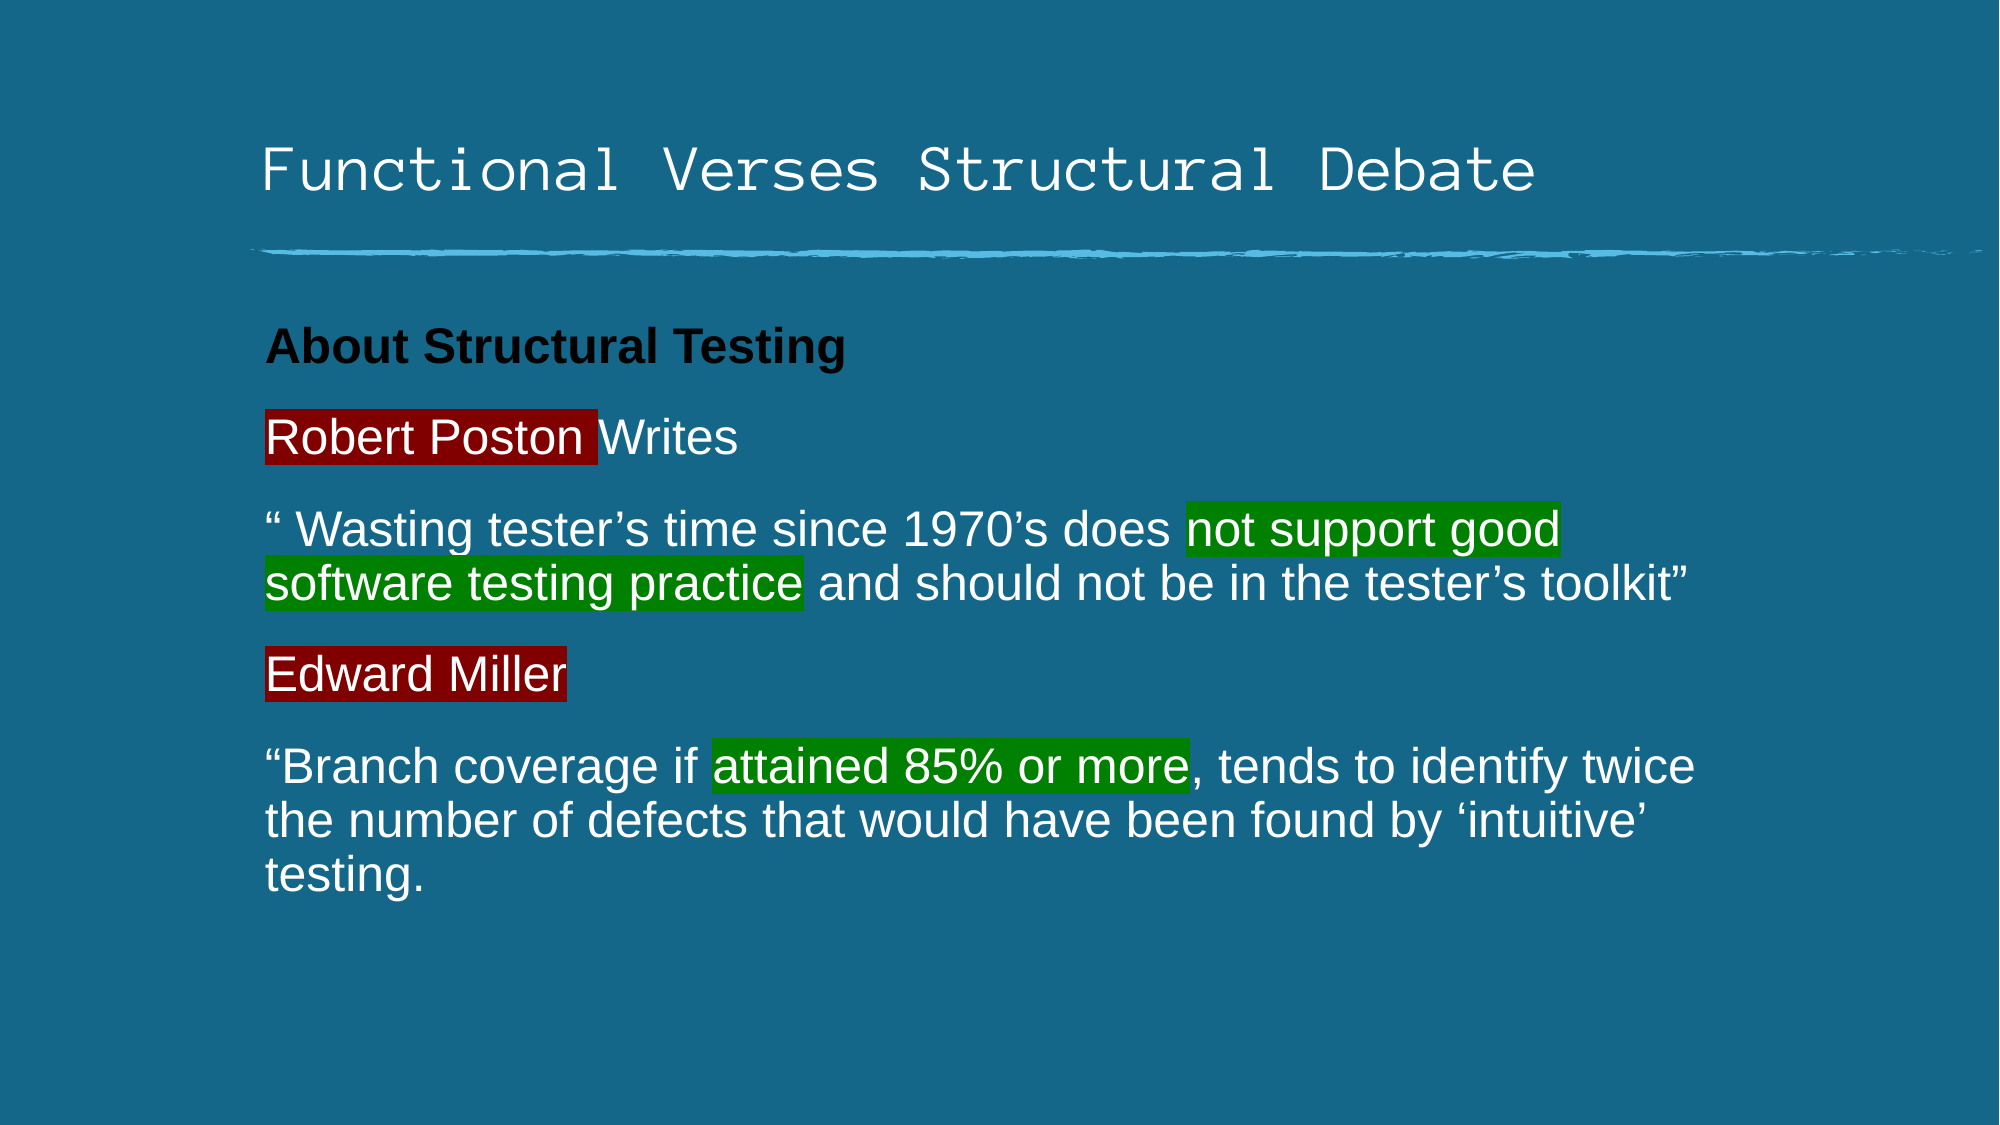

# Functional Verses Structural Debate
About Structural Testing
Robert Poston Writes
“ Wasting tester’s time since 1970’s does not support good software testing practice and should not be in the tester’s toolkit”
Edward Miller
“Branch coverage if attained 85% or more, tends to identify twice the number of defects that would have been found by ‘intuitive’ testing.